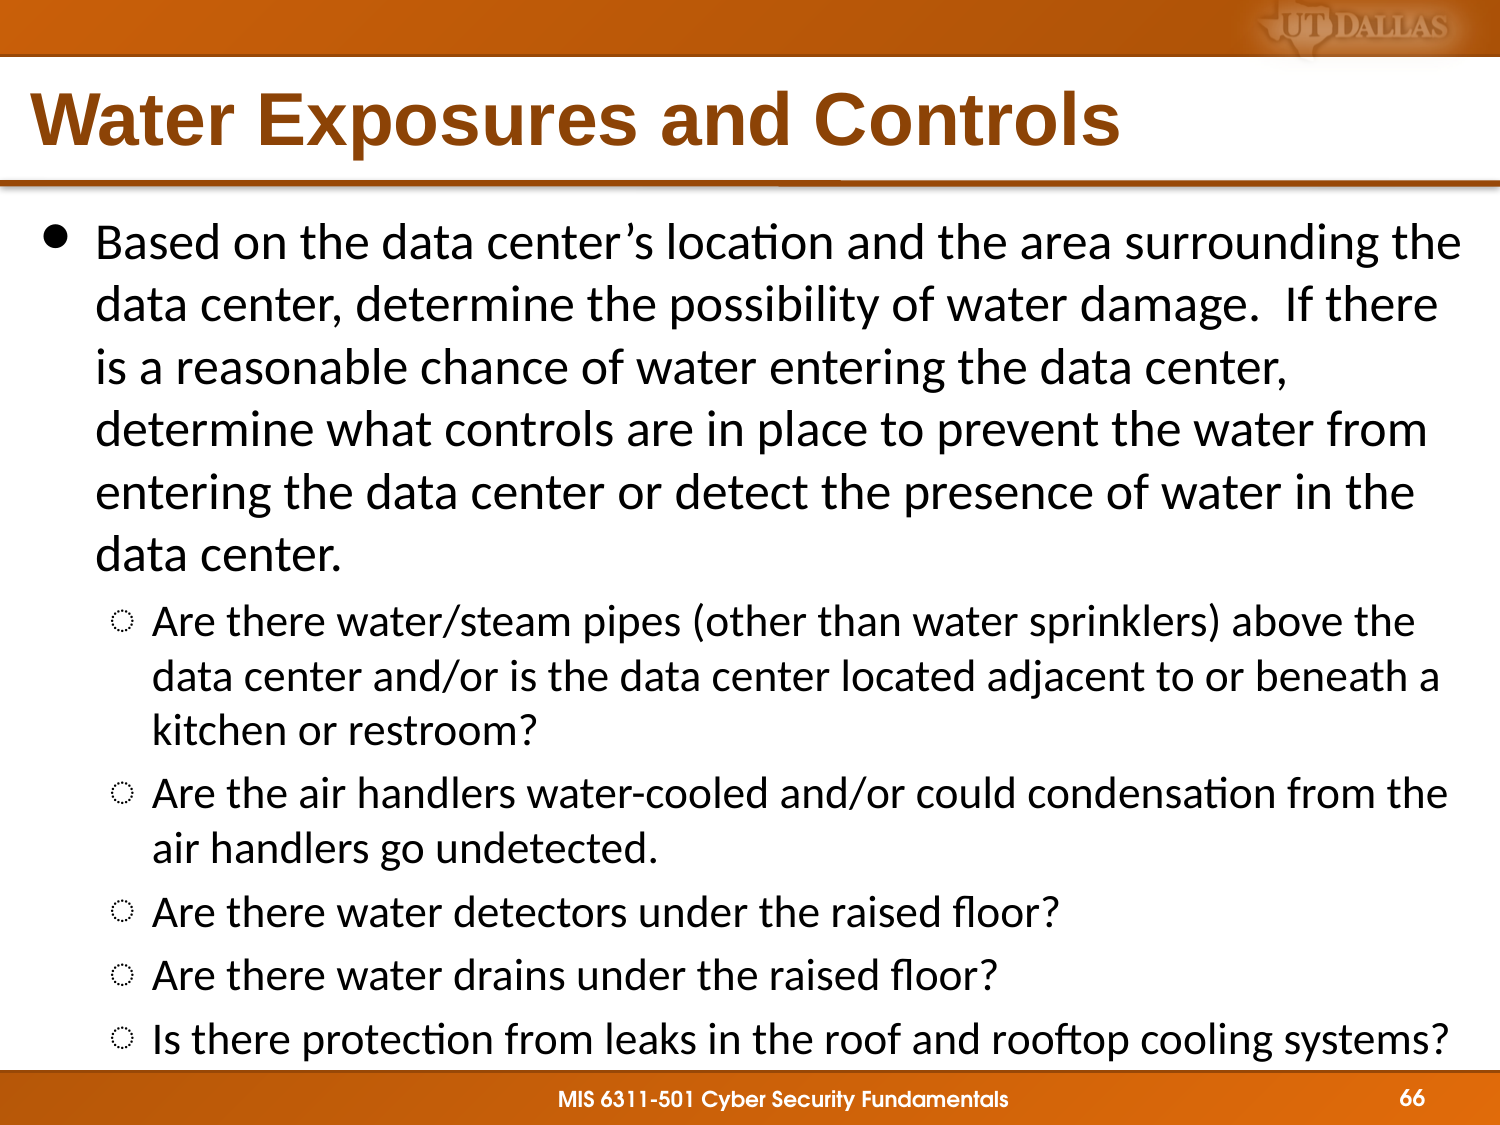

# Water Exposures and Controls
Based on the data center’s location and the area surrounding the data center, determine the possibility of water damage.  If there is a reasonable chance of water entering the data center, determine what controls are in place to prevent the water from entering the data center or detect the presence of water in the data center.
Are there water/steam pipes (other than water sprinklers) above the data center and/or is the data center located adjacent to or beneath a kitchen or restroom?
Are the air handlers water-cooled and/or could condensation from the air handlers go undetected.
Are there water detectors under the raised floor?
Are there water drains under the raised floor?
Is there protection from leaks in the roof and rooftop cooling systems?

66